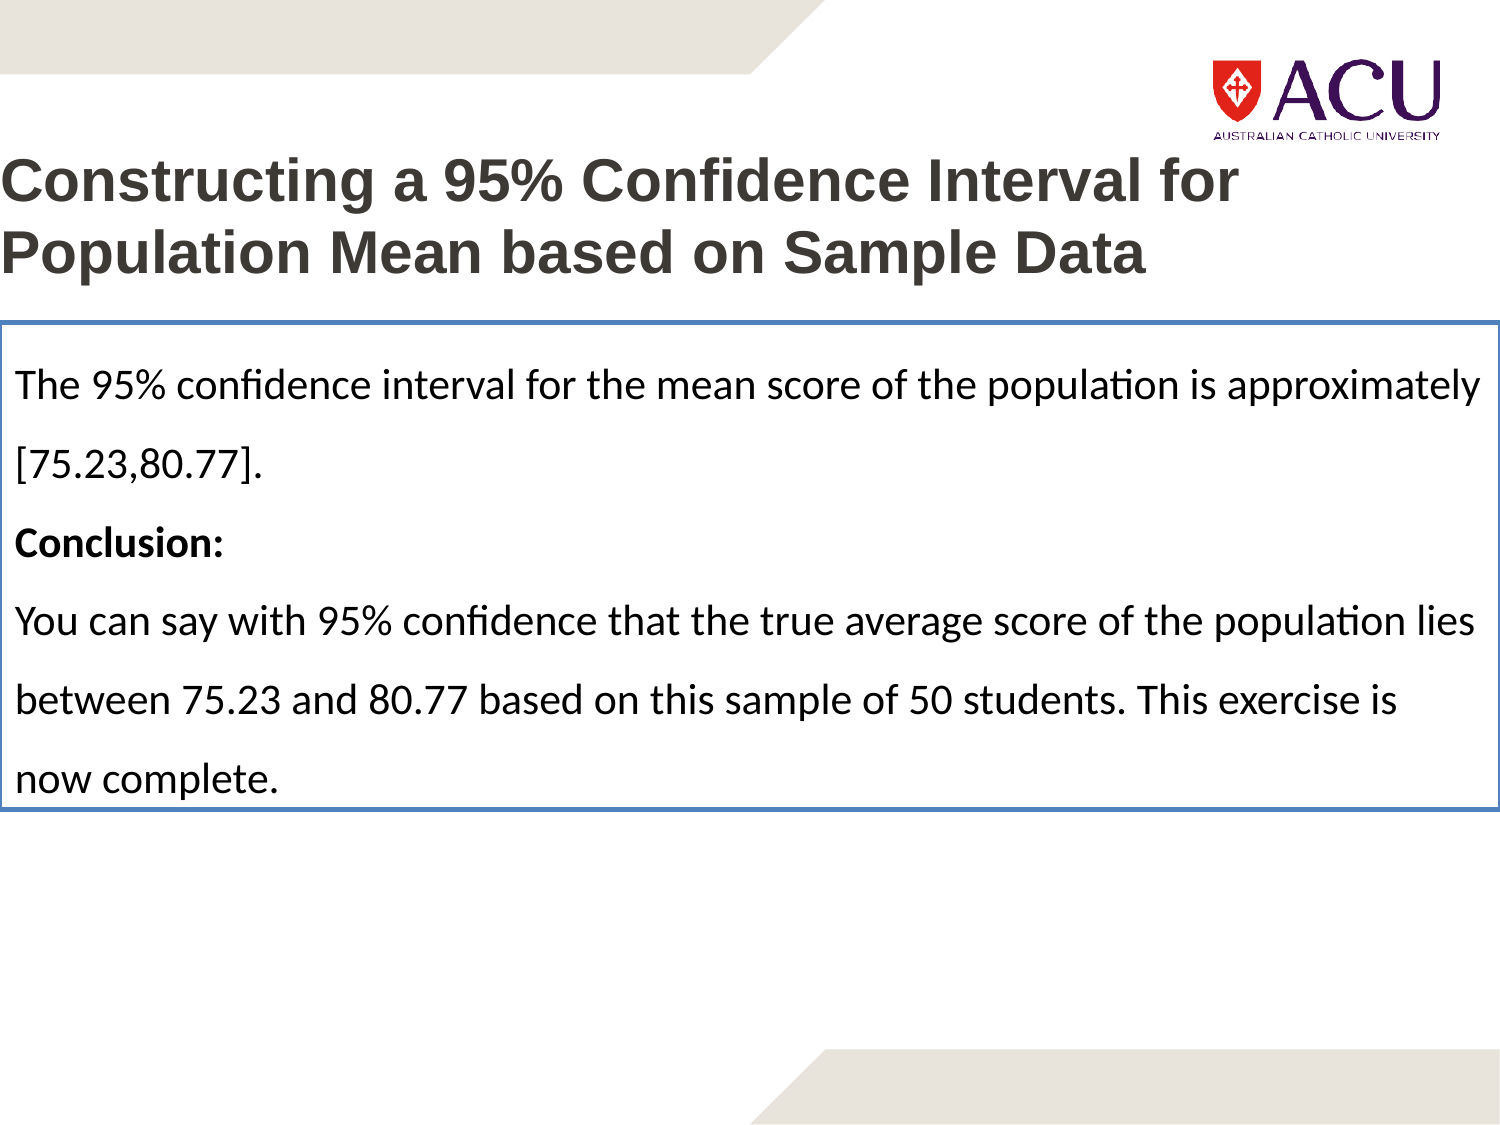

# Constructing a 95% Confidence Interval for Population Mean based on Sample Data
The 95% confidence interval for the mean score of the population is approximately [75.23,80.77].
Conclusion:
You can say with 95% confidence that the true average score of the population lies between 75.23 and 80.77 based on this sample of 50 students. This exercise is now complete.